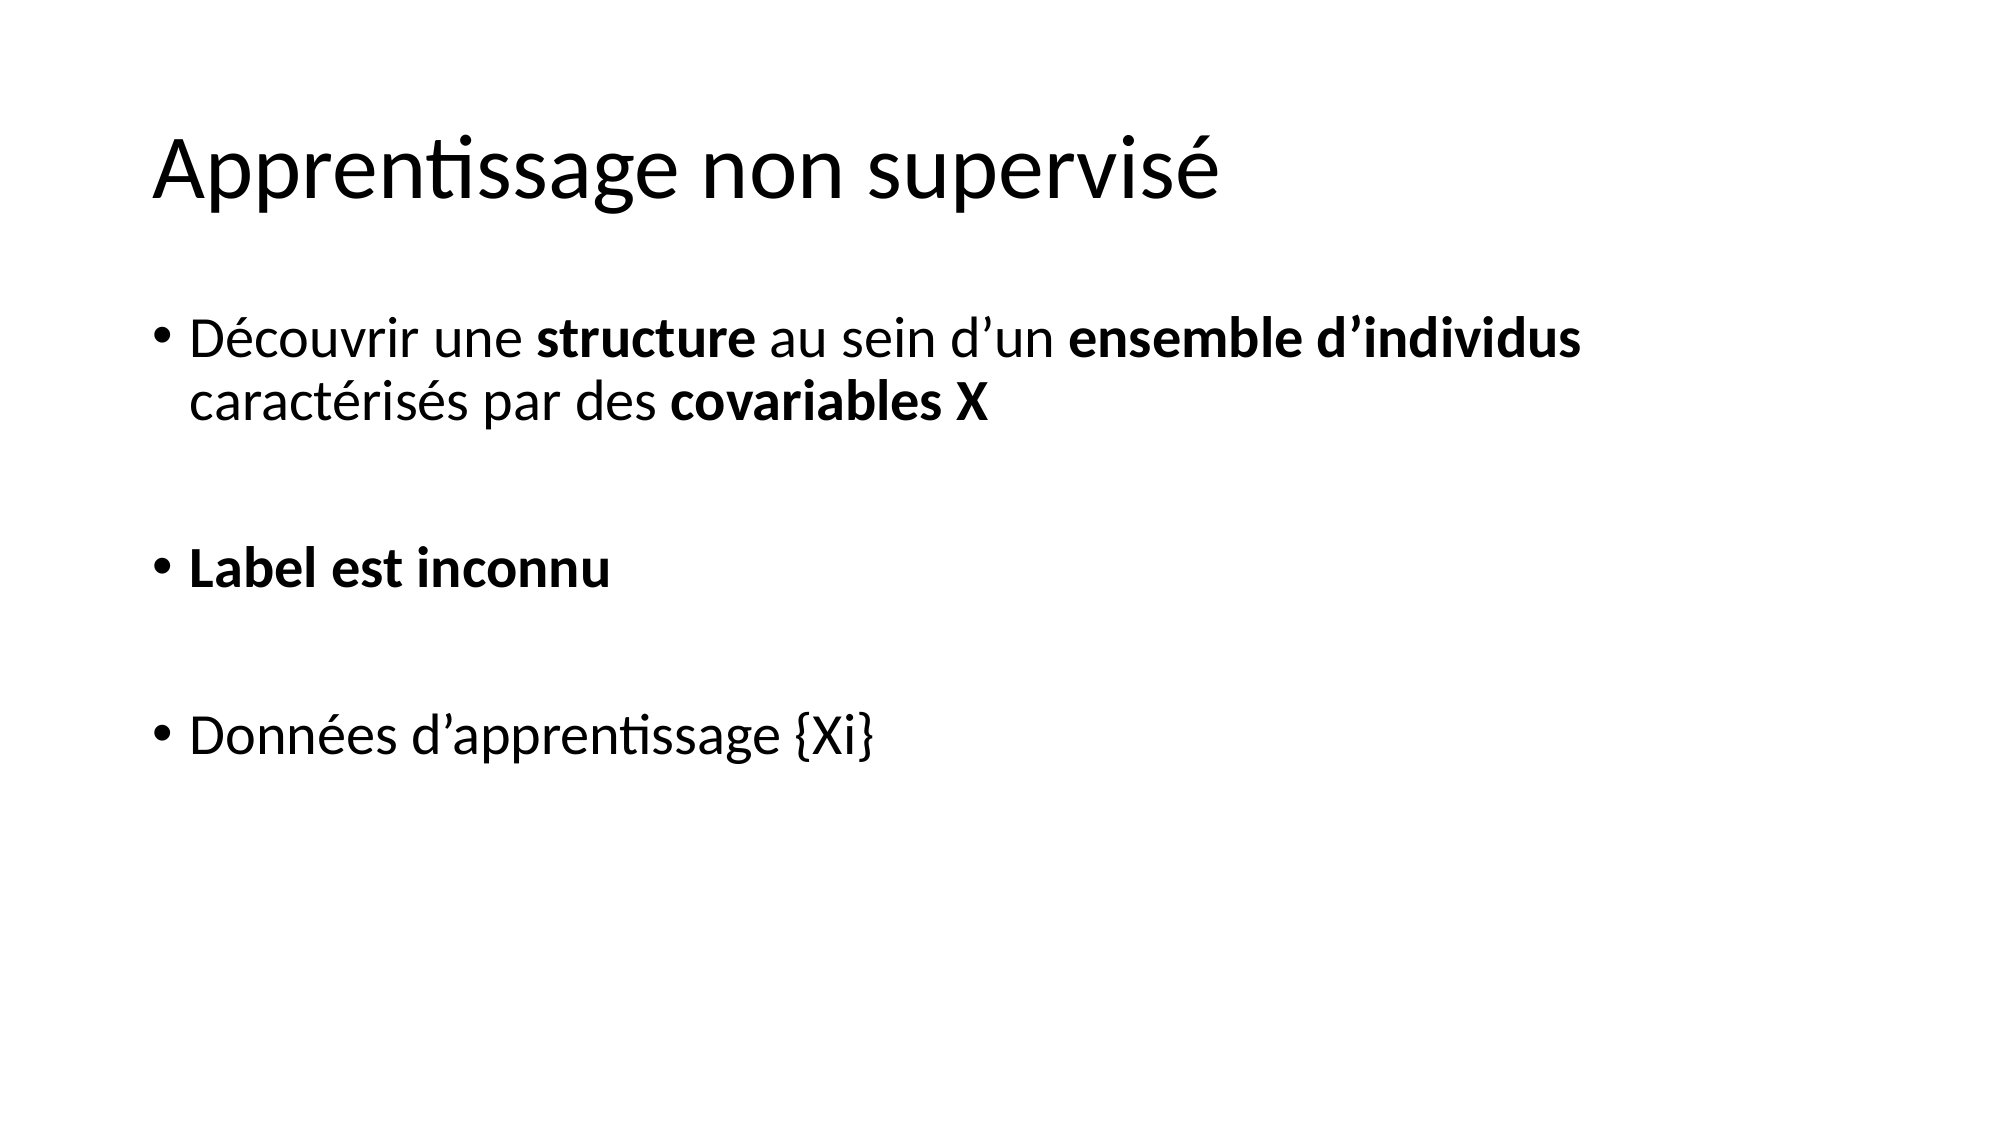

# Apprentissage non supervisé
Découvrir une structure au sein d’un ensemble d’individus caractérisés par des covariables X

Label est inconnu

Données d’apprentissage {Xi}